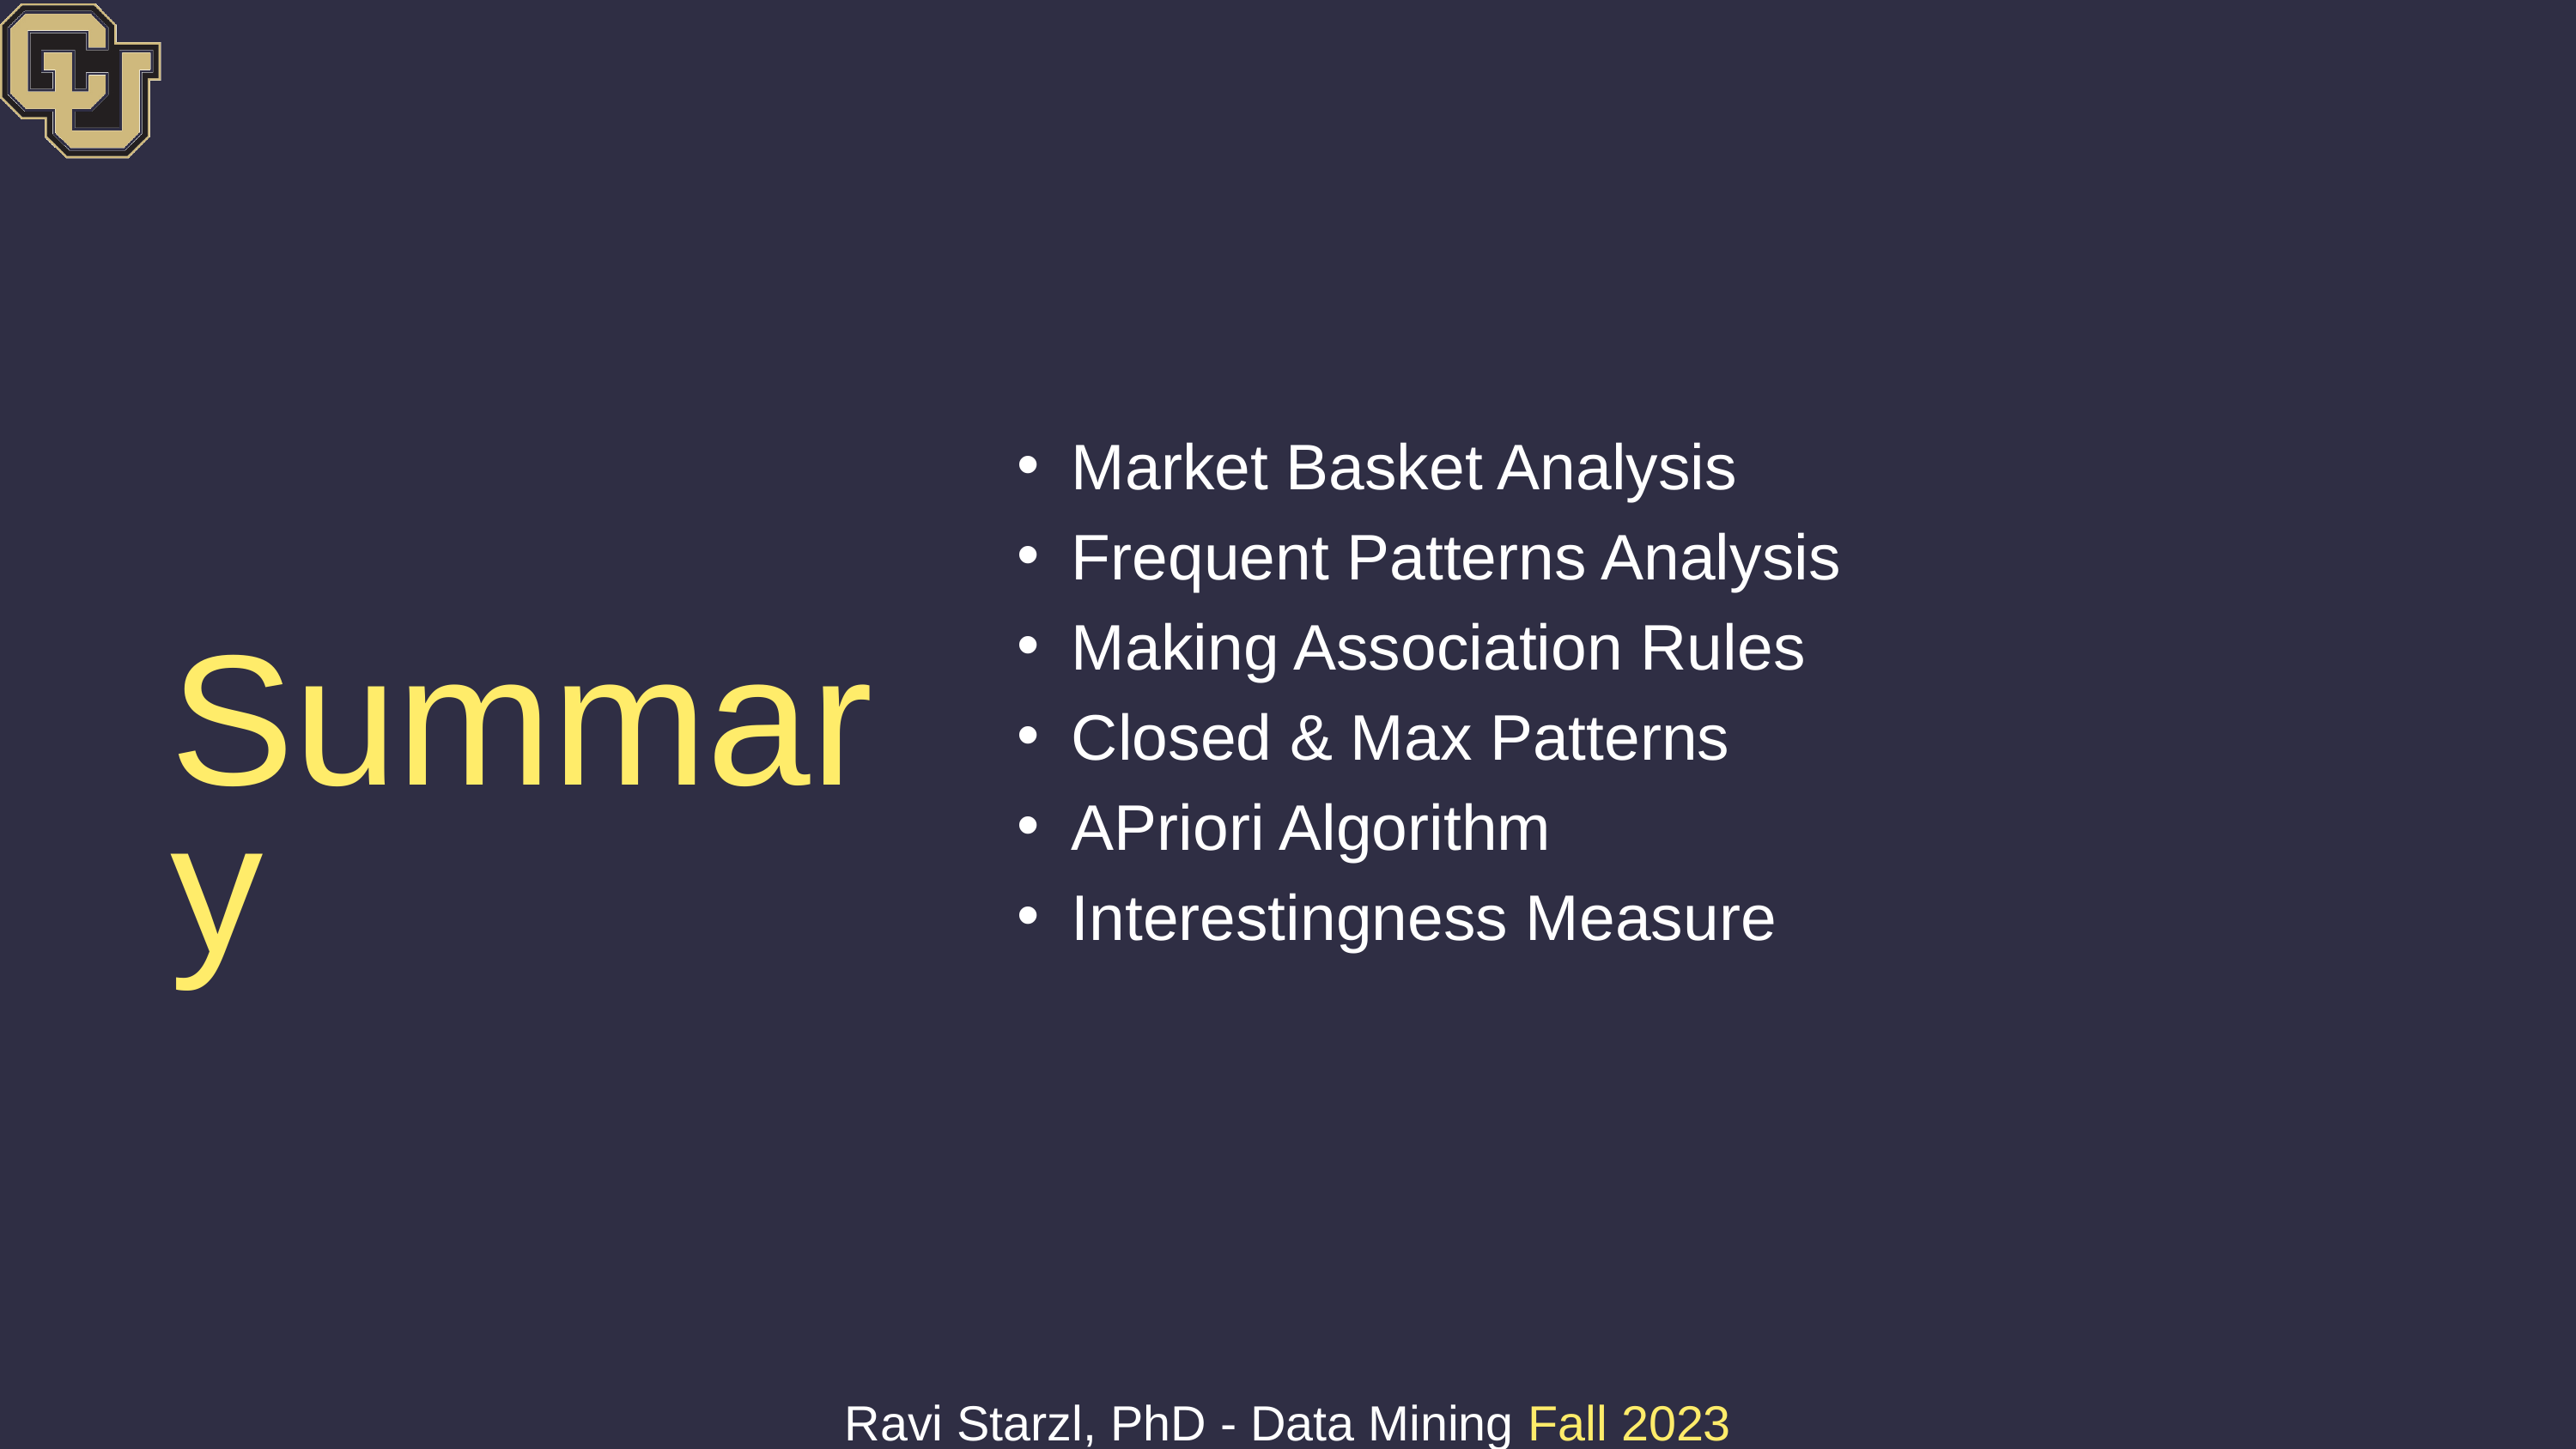

Market Basket Analysis
Frequent Patterns Analysis
Making Association Rules
Closed & Max Patterns
APriori Algorithm
Interestingness Measure
Summary
Ravi Starzl, PhD - Data Mining Fall 2023